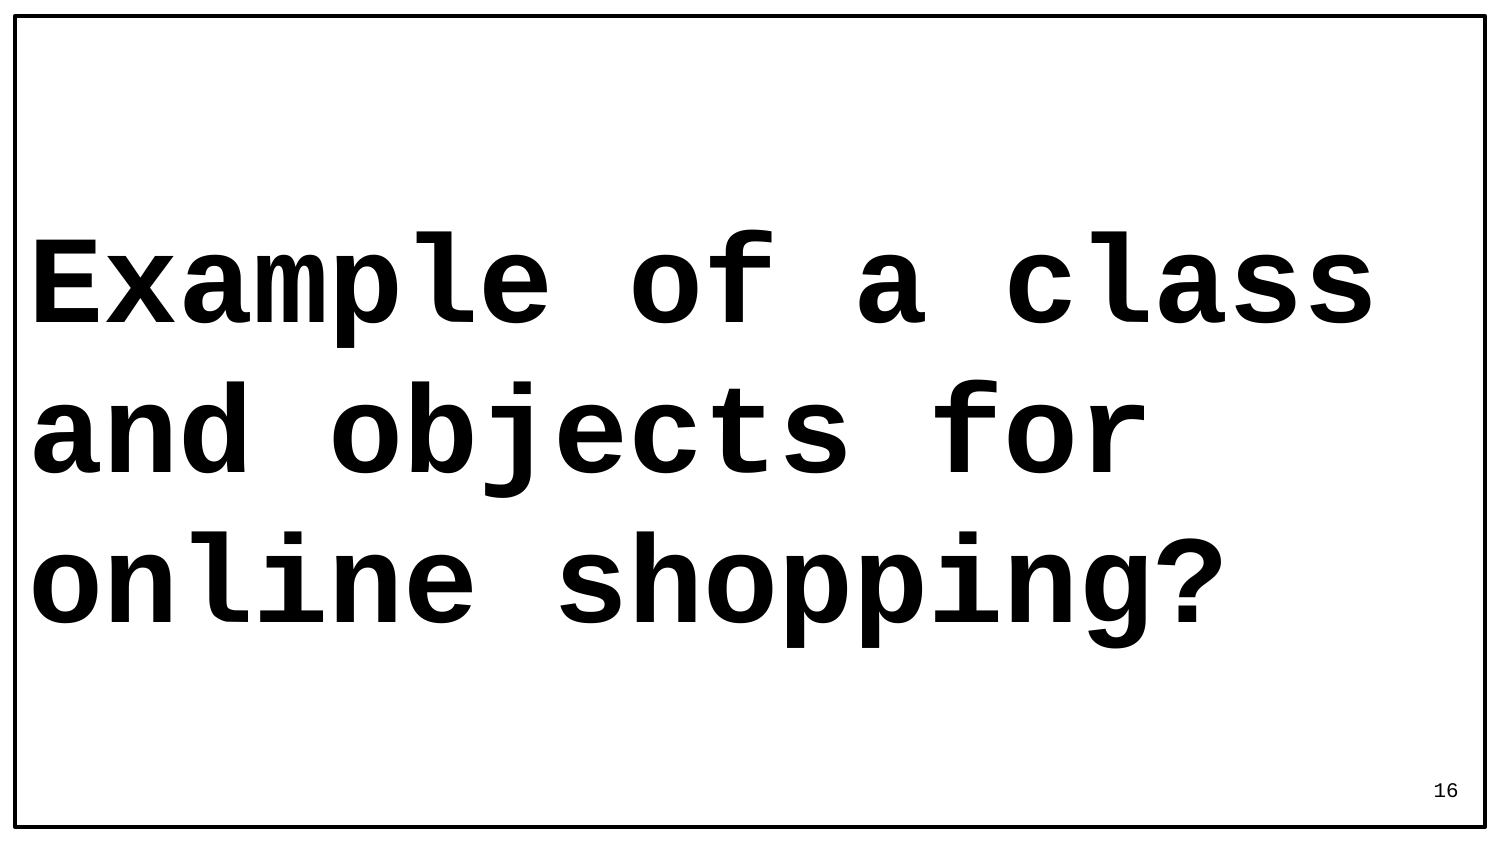

Example of a class and objects for online shopping?
16